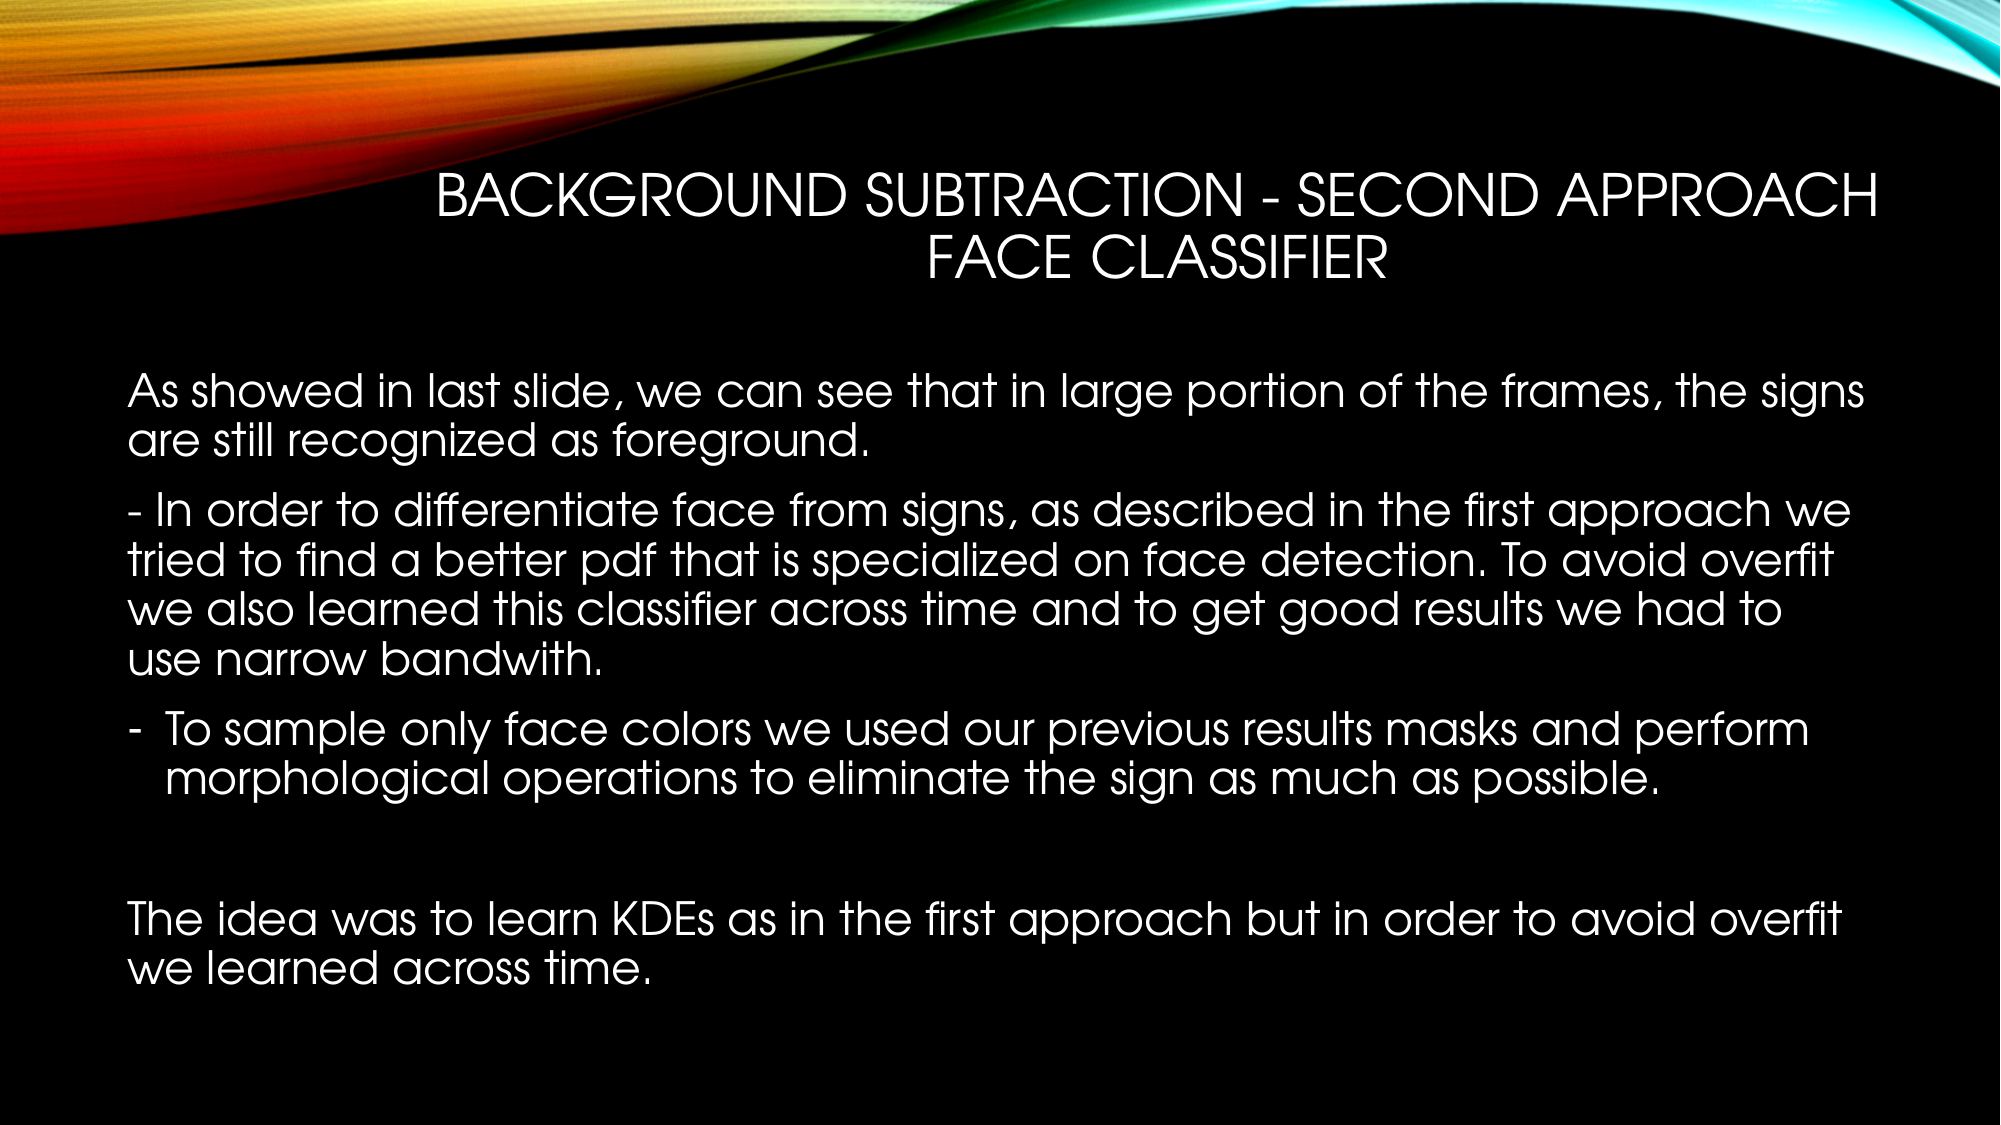

BACKGROUND subtraction - SECOND approach
Face classifier
As showed in last slide, we can see that in large portion of the frames, the signs are still recognized as foreground.
- In order to differentiate face from signs, as described in the first approach we tried to find a better pdf that is specialized on face detection. To avoid overfit we also learned this classifier across time and to get good results we had to use narrow bandwith.
To sample only face colors we used our previous results masks and perform morphological operations to eliminate the sign as much as possible.

The idea was to learn KDEs as in the first approach but in order to avoid overfit we learned across time.